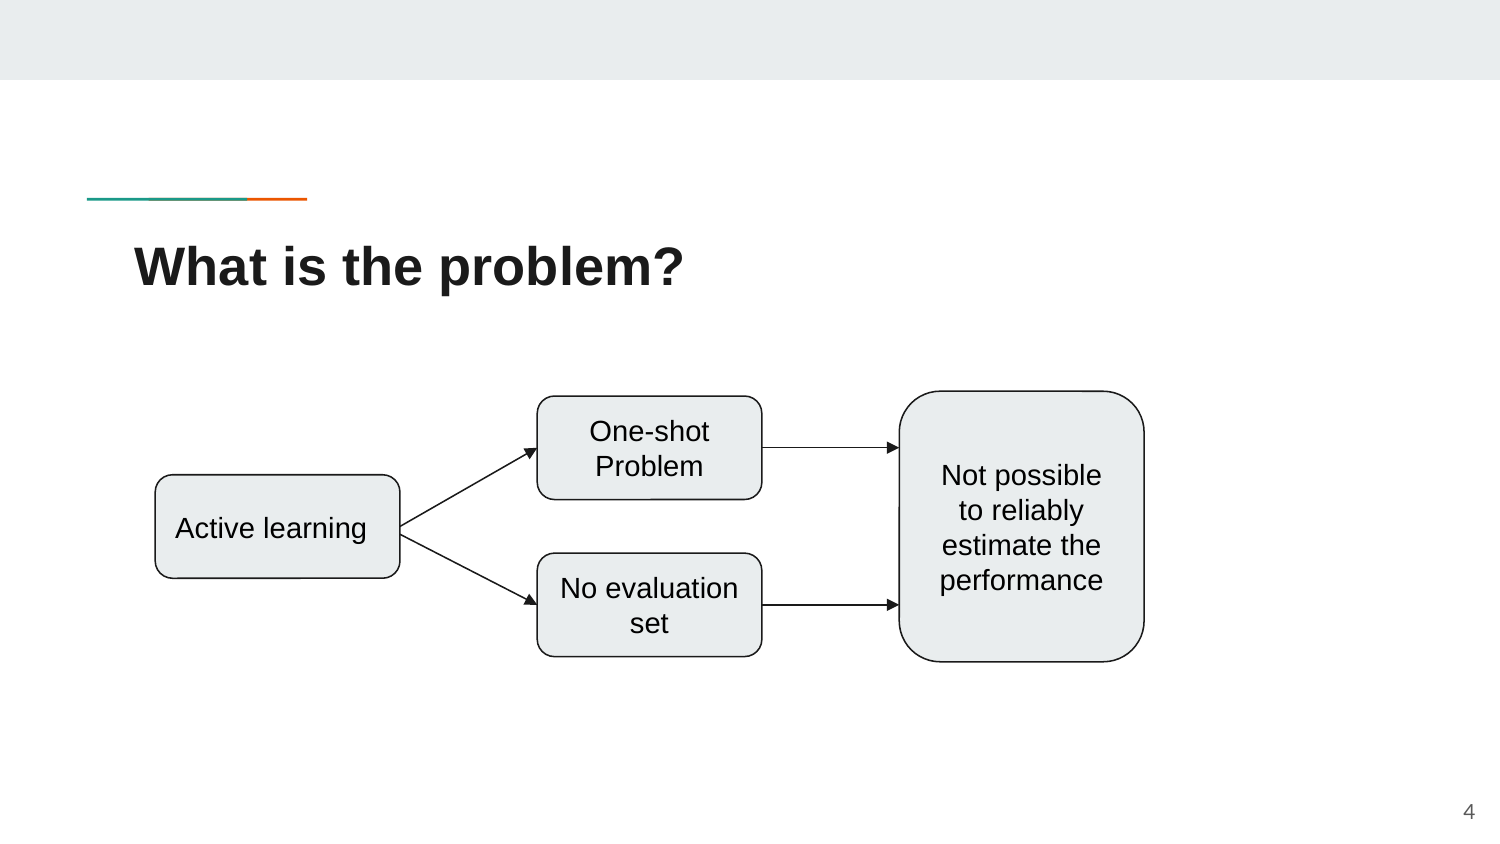

# What is the problem?

Not possible to reliably estimate the performance
One-shot Problem
Active learning
No evaluation set
4